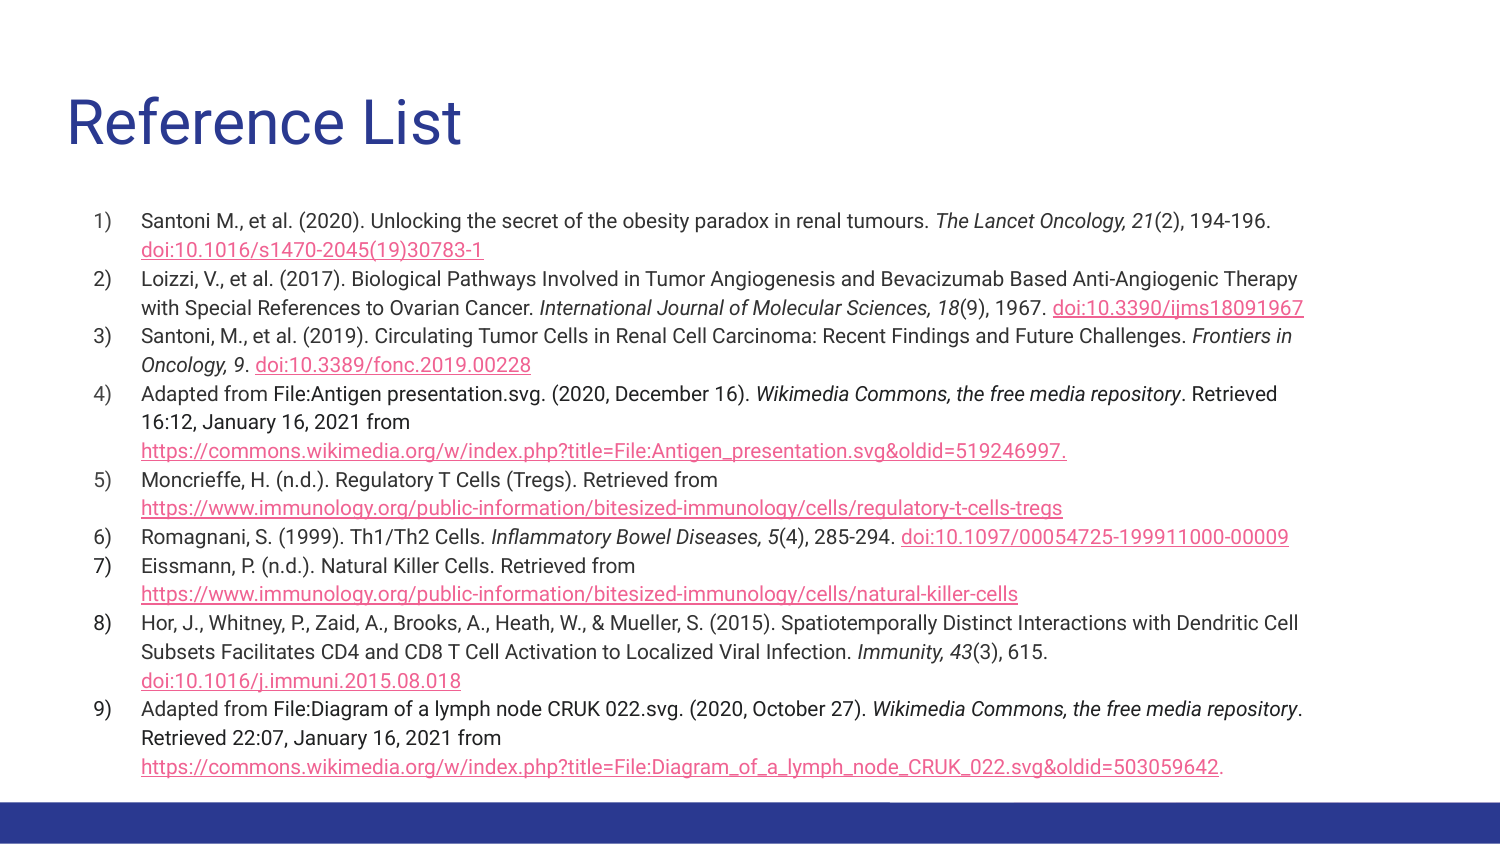

# Reference List
Santoni M., et al. (2020). Unlocking the secret of the obesity paradox in renal tumours. The Lancet Oncology, 21(2), 194-196. doi:10.1016/s1470-2045(19)30783-1
Loizzi, V., et al. (2017). Biological Pathways Involved in Tumor Angiogenesis and Bevacizumab Based Anti-Angiogenic Therapy with Special References to Ovarian Cancer. International Journal of Molecular Sciences, 18(9), 1967. doi:10.3390/ijms18091967
Santoni, M., et al. (2019). Circulating Tumor Cells in Renal Cell Carcinoma: Recent Findings and Future Challenges. Frontiers in Oncology, 9. doi:10.3389/fonc.2019.00228
Adapted from File:Antigen presentation.svg. (2020, December 16). Wikimedia Commons, the free media repository. Retrieved 16:12, January 16, 2021 from https://commons.wikimedia.org/w/index.php?title=File:Antigen_presentation.svg&oldid=519246997.
Moncrieffe, H. (n.d.). Regulatory T Cells (Tregs). Retrieved from https://www.immunology.org/public-information/bitesized-immunology/cells/regulatory-t-cells-tregs
Romagnani, S. (1999). Th1/Th2 Cells. Inflammatory Bowel Diseases, 5(4), 285-294. doi:10.1097/00054725-199911000-00009
Eissmann, P. (n.d.). Natural Killer Cells. Retrieved from https://www.immunology.org/public-information/bitesized-immunology/cells/natural-killer-cells
Hor, J., Whitney, P., Zaid, A., Brooks, A., Heath, W., & Mueller, S. (2015). Spatiotemporally Distinct Interactions with Dendritic Cell Subsets Facilitates CD4 and CD8 T Cell Activation to Localized Viral Infection. Immunity, 43(3), 615. doi:10.1016/j.immuni.2015.08.018
Adapted from File:Diagram of a lymph node CRUK 022.svg. (2020, October 27). Wikimedia Commons, the free media repository. Retrieved 22:07, January 16, 2021 from https://commons.wikimedia.org/w/index.php?title=File:Diagram_of_a_lymph_node_CRUK_022.svg&oldid=503059642.